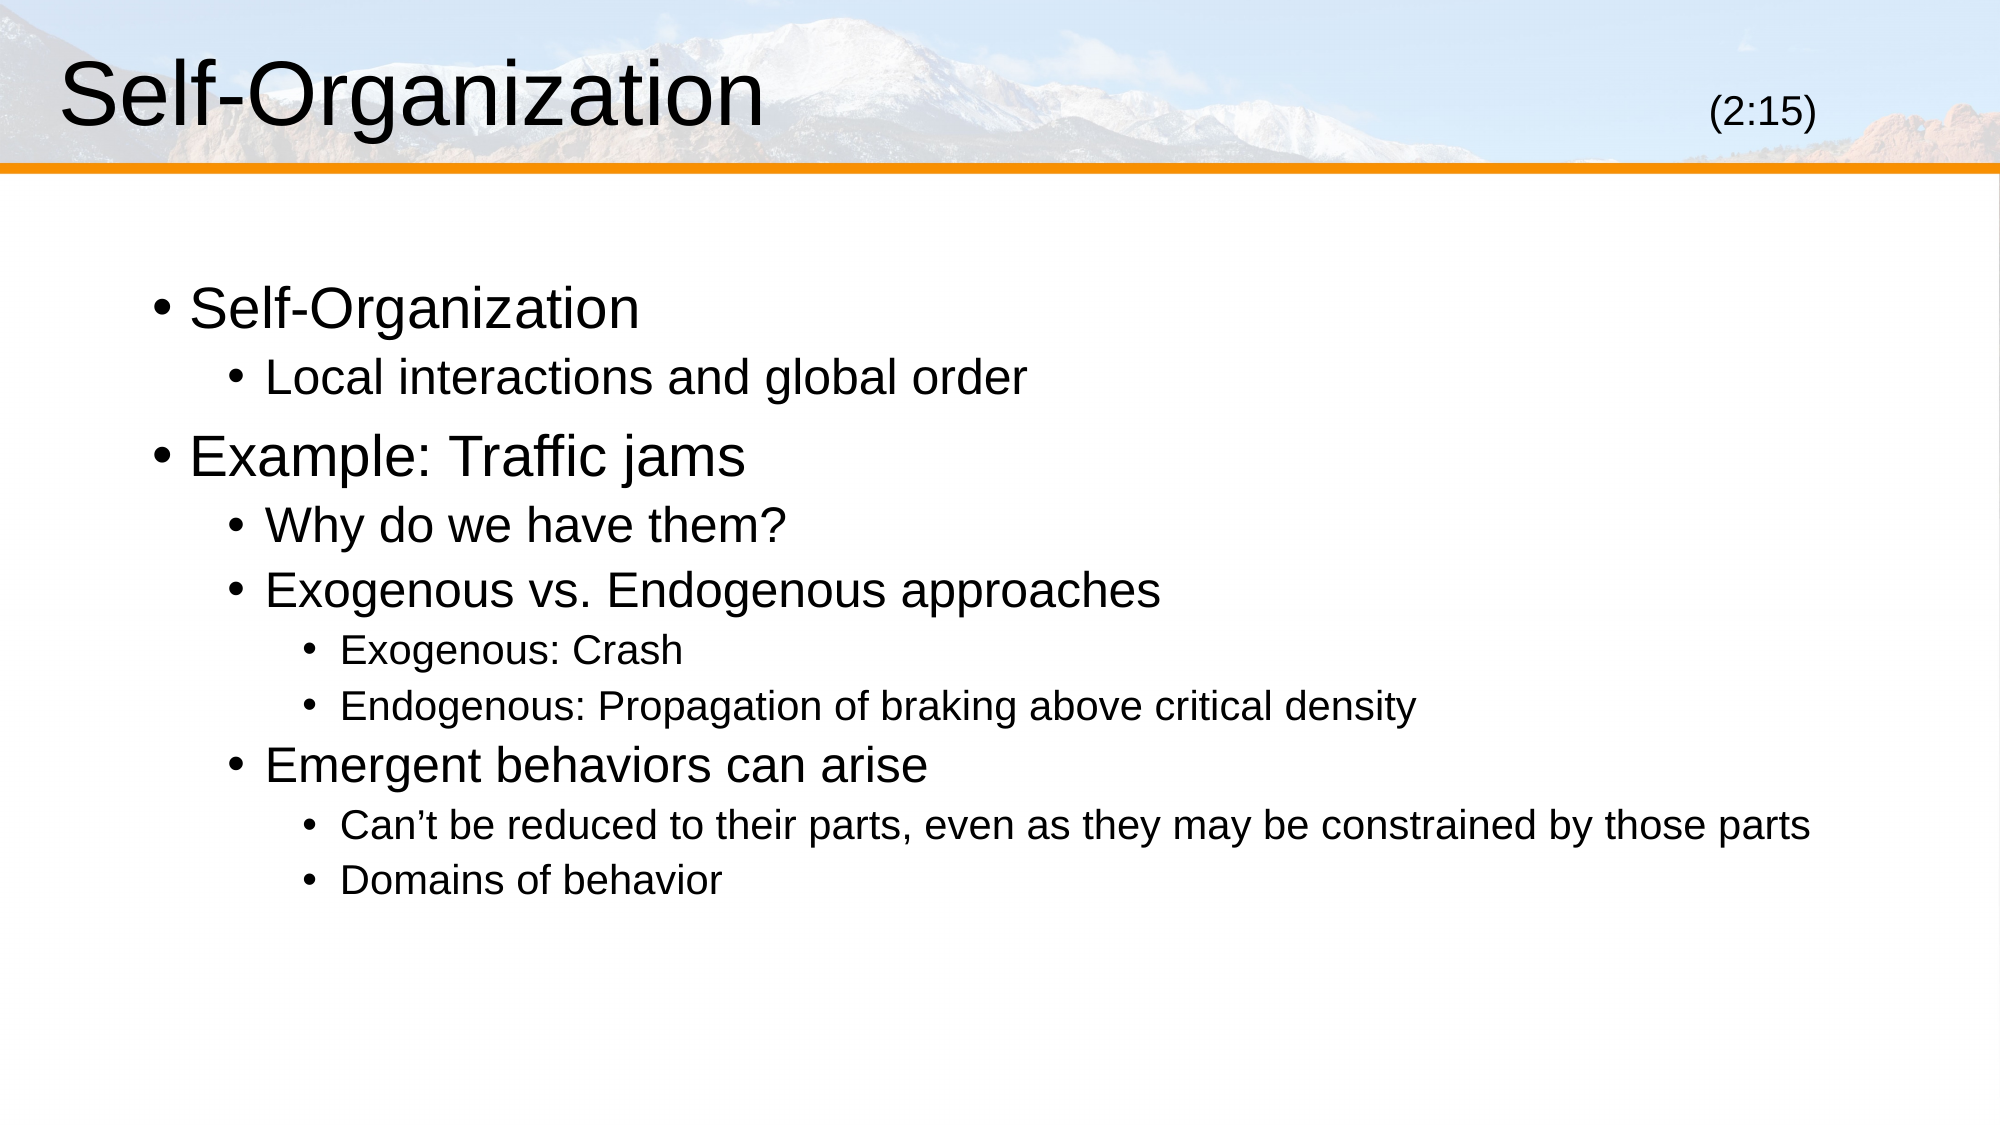

# Self-Organization							(2:15)
Self-Organization
Local interactions and global order
Example: Traffic jams
Why do we have them?
Exogenous vs. Endogenous approaches
Exogenous: Crash
Endogenous: Propagation of braking above critical density
Emergent behaviors can arise
Can’t be reduced to their parts, even as they may be constrained by those parts
Domains of behavior